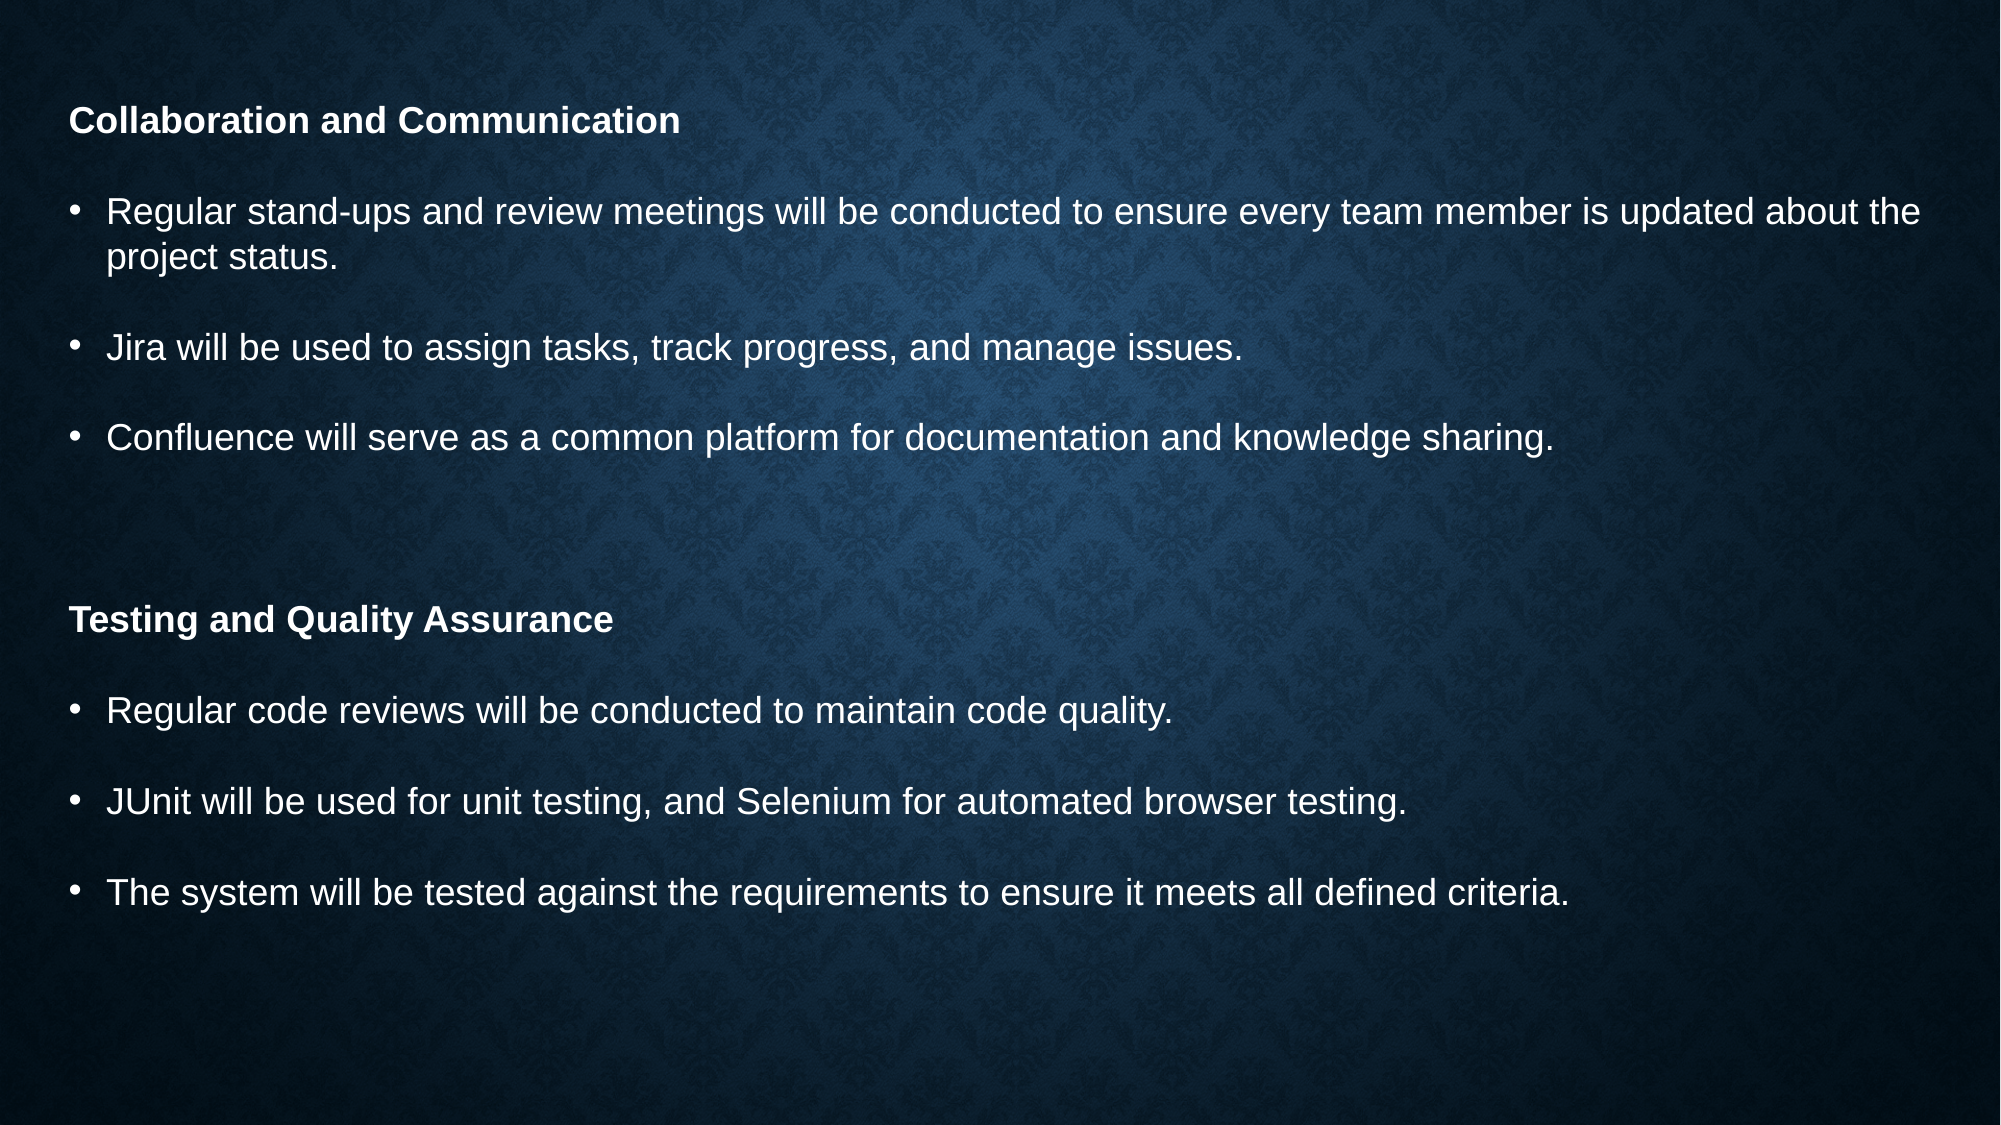

Collaboration and Communication
Regular stand-ups and review meetings will be conducted to ensure every team member is updated about the project status.
Jira will be used to assign tasks, track progress, and manage issues.
Confluence will serve as a common platform for documentation and knowledge sharing.

Testing and Quality Assurance
Regular code reviews will be conducted to maintain code quality.
JUnit will be used for unit testing, and Selenium for automated browser testing.
The system will be tested against the requirements to ensure it meets all defined criteria.